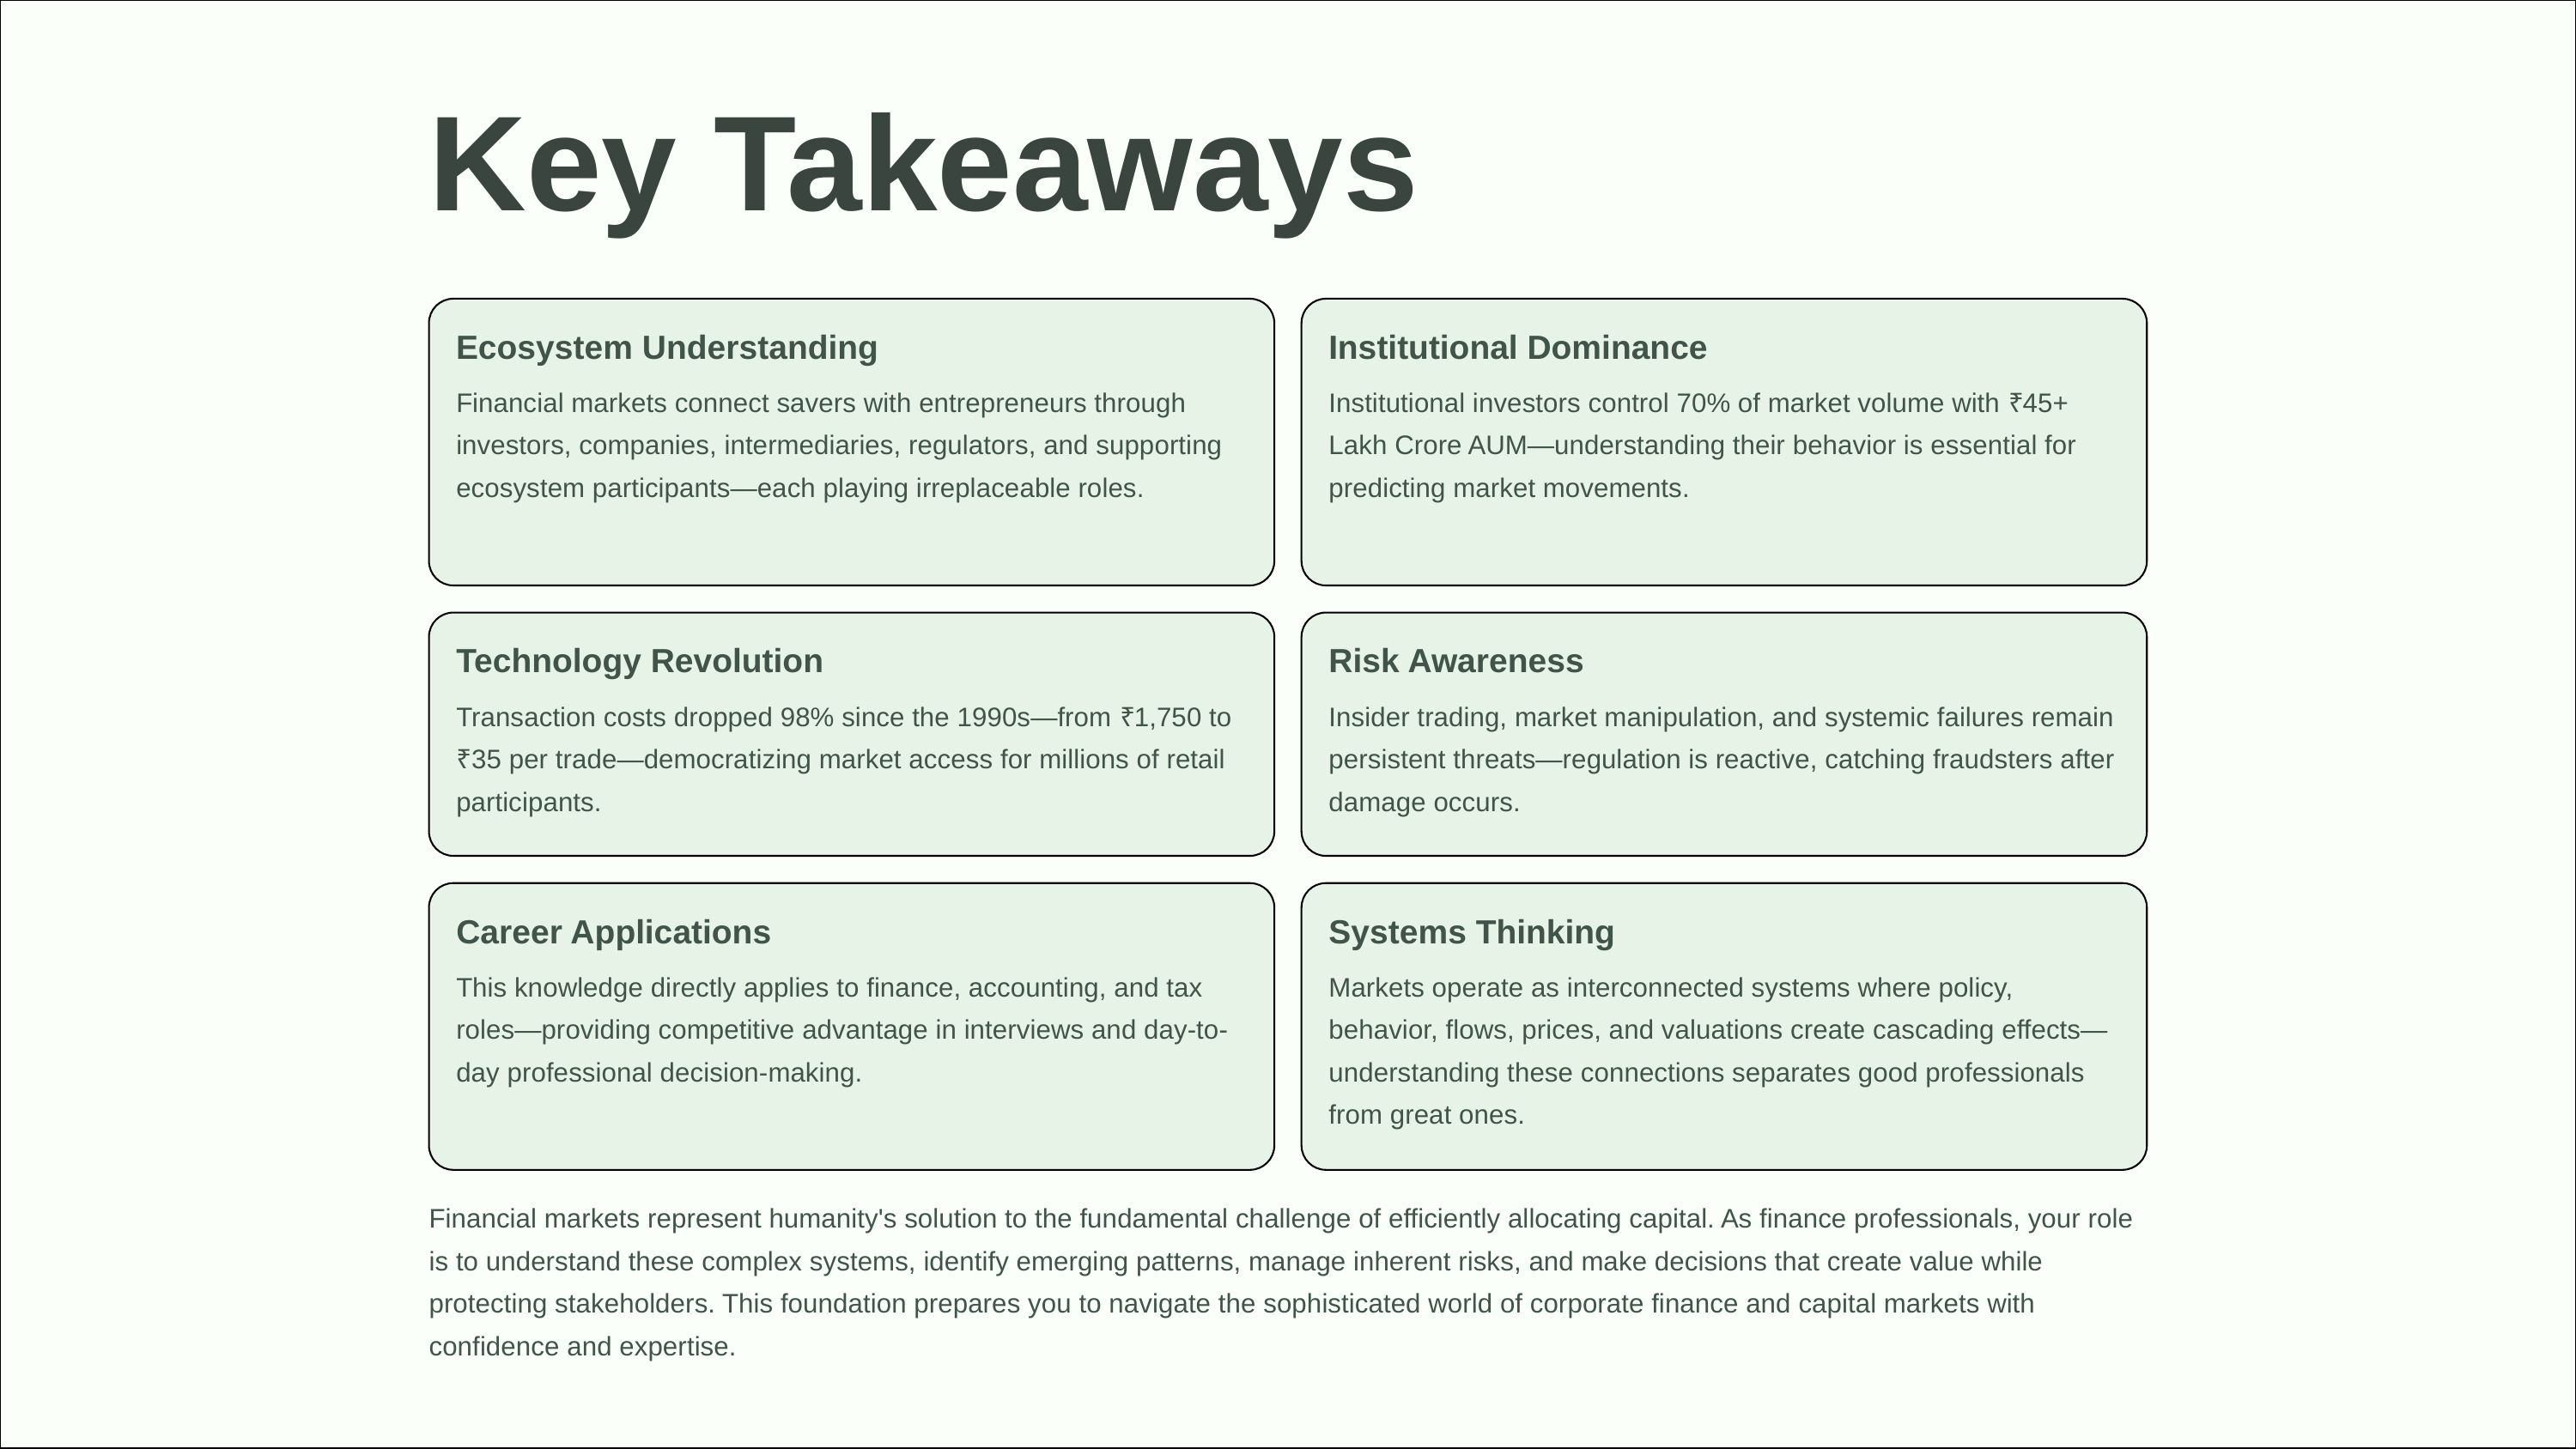

Key Takeaways

Ecosystem Understanding
Institutional Dominance
Financial markets connect savers with entrepreneurs through investors, companies, intermediaries, regulators, and supporting ecosystem participants—each playing irreplaceable roles.
Institutional investors control 70% of market volume with ₹45+ Lakh Crore AUM—understanding their behavior is essential for predicting market movements.

Technology Revolution
Risk Awareness
Transaction costs dropped 98% since the 1990s—from ₹1,750 to ₹35 per trade—democratizing market access for millions of retail participants.
Insider trading, market manipulation, and systemic failures remain persistent threats—regulation is reactive, catching fraudsters after damage occurs.

Career Applications
Systems Thinking
This knowledge directly applies to finance, accounting, and tax roles—providing competitive advantage in interviews and day-to-day professional decision-making.
Markets operate as interconnected systems where policy, behavior, flows, prices, and valuations create cascading effects—understanding these connections separates good professionals from great ones.
Financial markets represent humanity's solution to the fundamental challenge of efficiently allocating capital. As finance professionals, your role is to understand these complex systems, identify emerging patterns, manage inherent risks, and make decisions that create value while protecting stakeholders. This foundation prepares you to navigate the sophisticated world of corporate finance and capital markets with confidence and expertise.